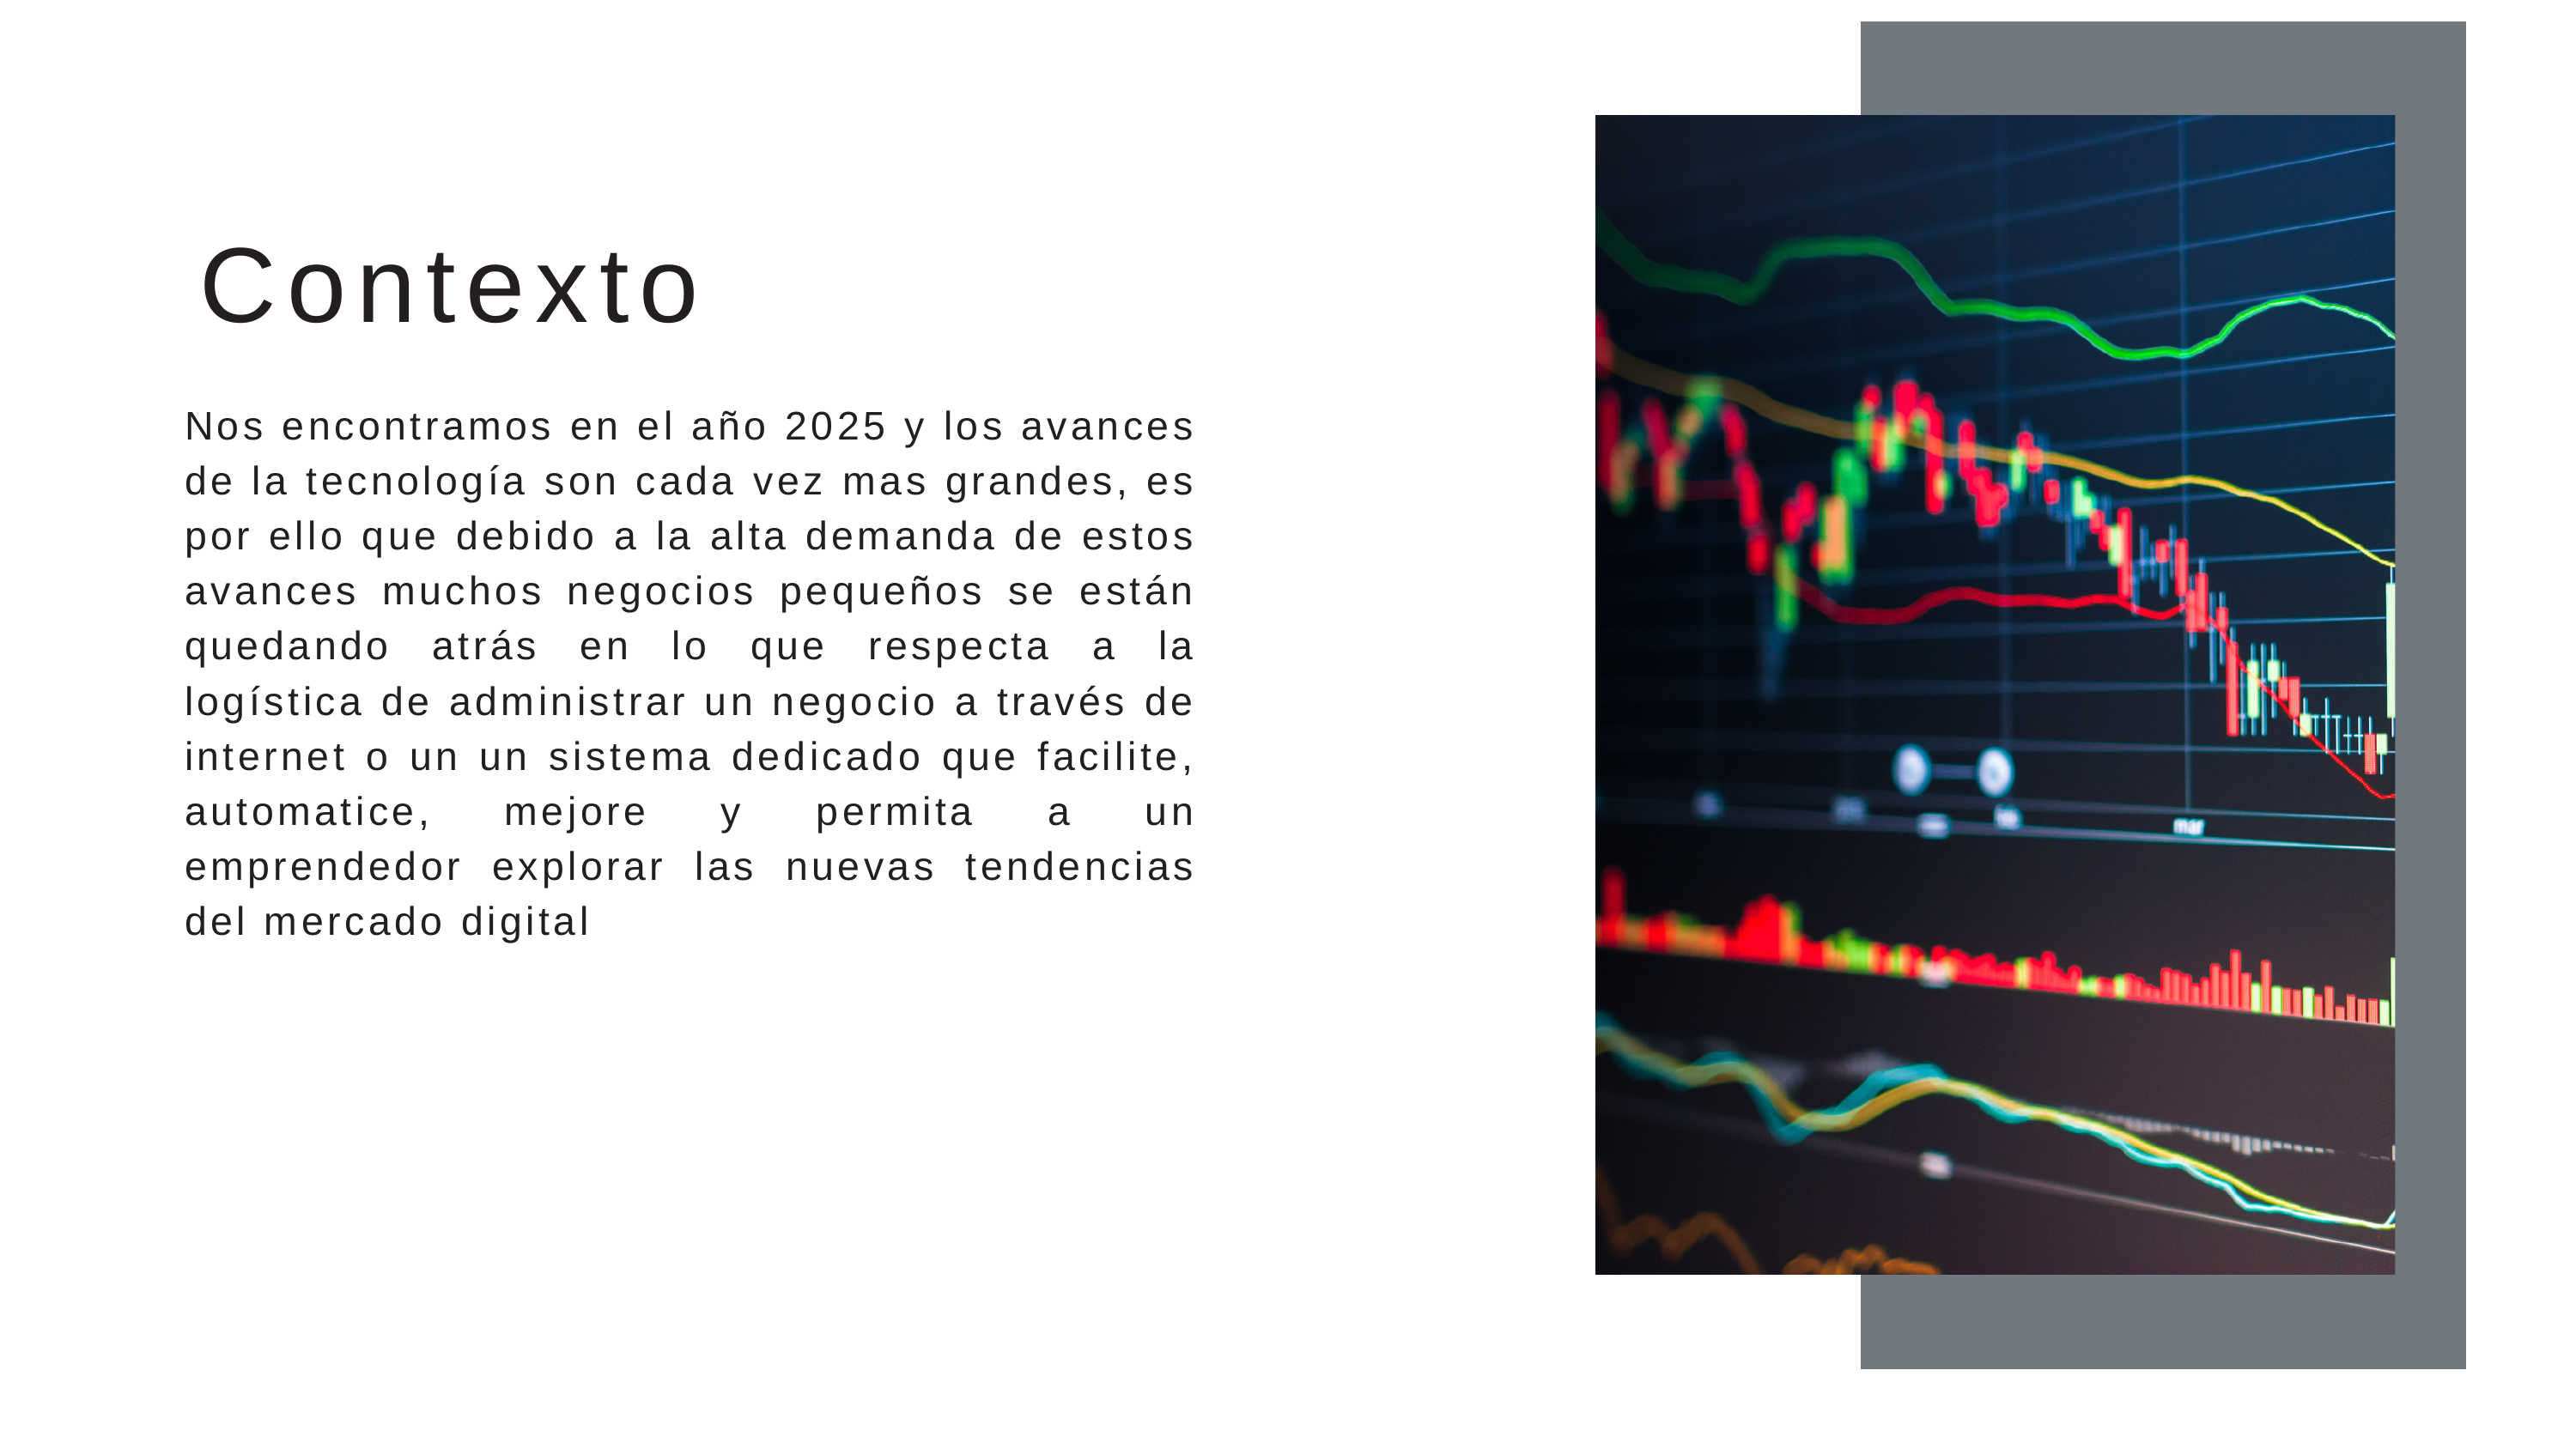

Contexto
Nos encontramos en el año 2025 y los avances de la tecnología son cada vez mas grandes, es por ello que debido a la alta demanda de estos avances muchos negocios pequeños se están quedando atrás en lo que respecta a la logística de administrar un negocio a través de internet o un un sistema dedicado que facilite, automatice, mejore y permita a un emprendedor explorar las nuevas tendencias del mercado digital